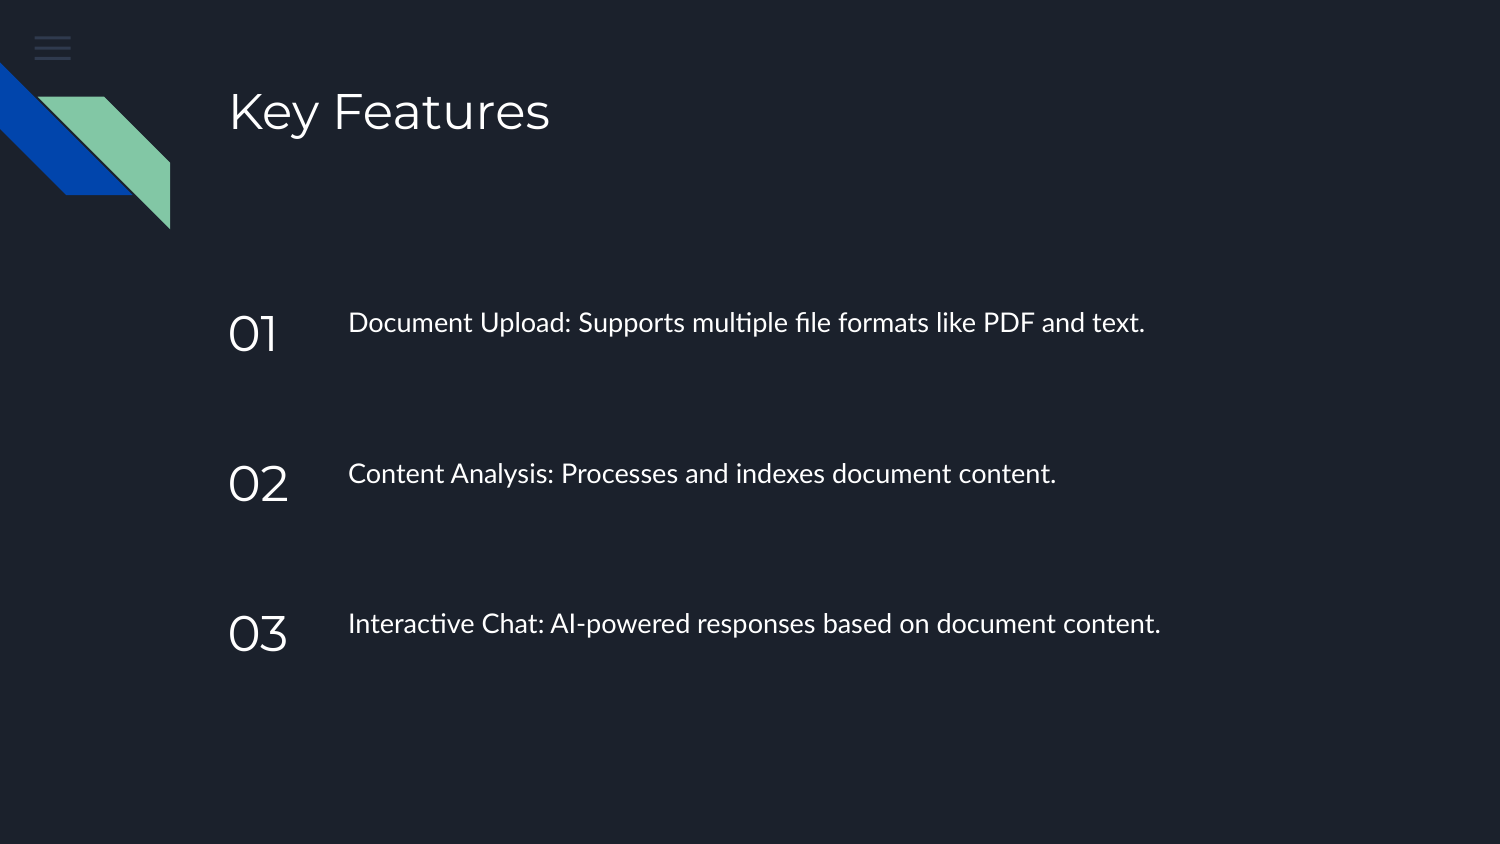

# Key Features
01

Document Upload: Supports multiple file formats like PDF and text.

02

Content Analysis: Processes and indexes document content.

03
Interactive Chat: AI-powered responses based on document content.